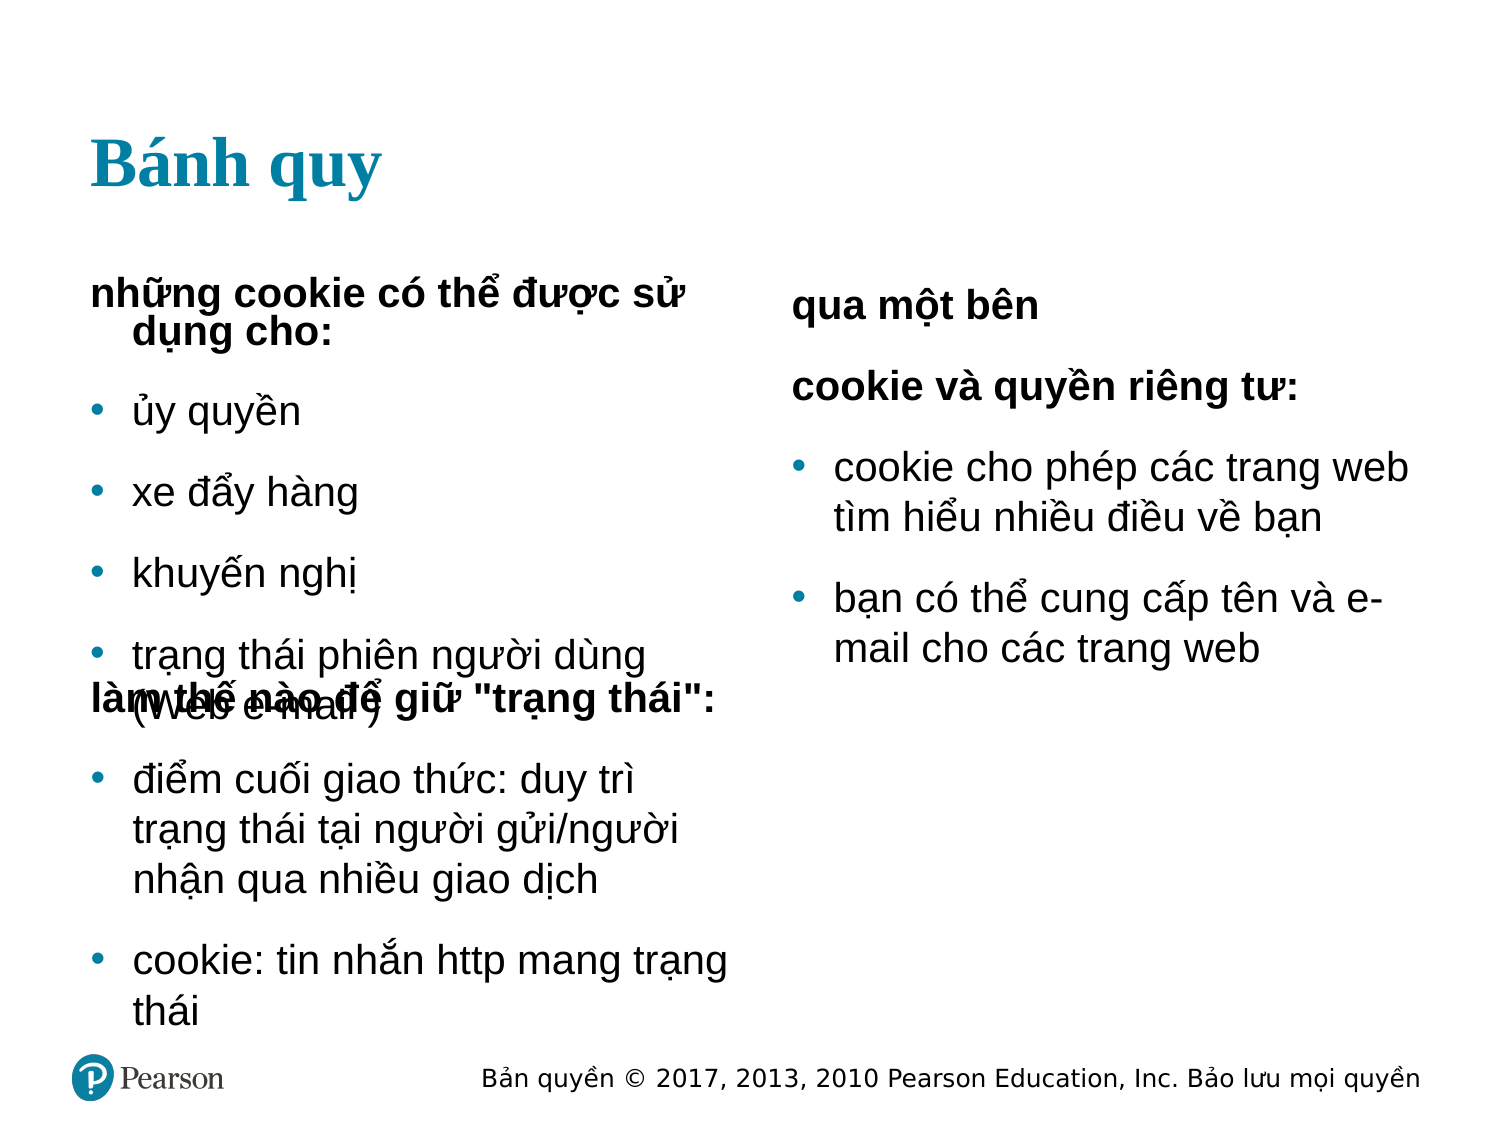

# Bánh quy
những cookie có thể được sử dụng cho:
ủy quyền
xe đẩy hàng
khuyến nghị
trạng thái phiên người dùng (Web e-mail )
qua một bên
cookie và quyền riêng tư:
cookie cho phép các trang web tìm hiểu nhiều điều về bạn
bạn có thể cung cấp tên và e-mail cho các trang web
làm thế nào để giữ "trạng thái":
điểm cuối giao thức: duy trì trạng thái tại người gửi/người nhận qua nhiều giao dịch
cookie: tin nhắn http mang trạng thái